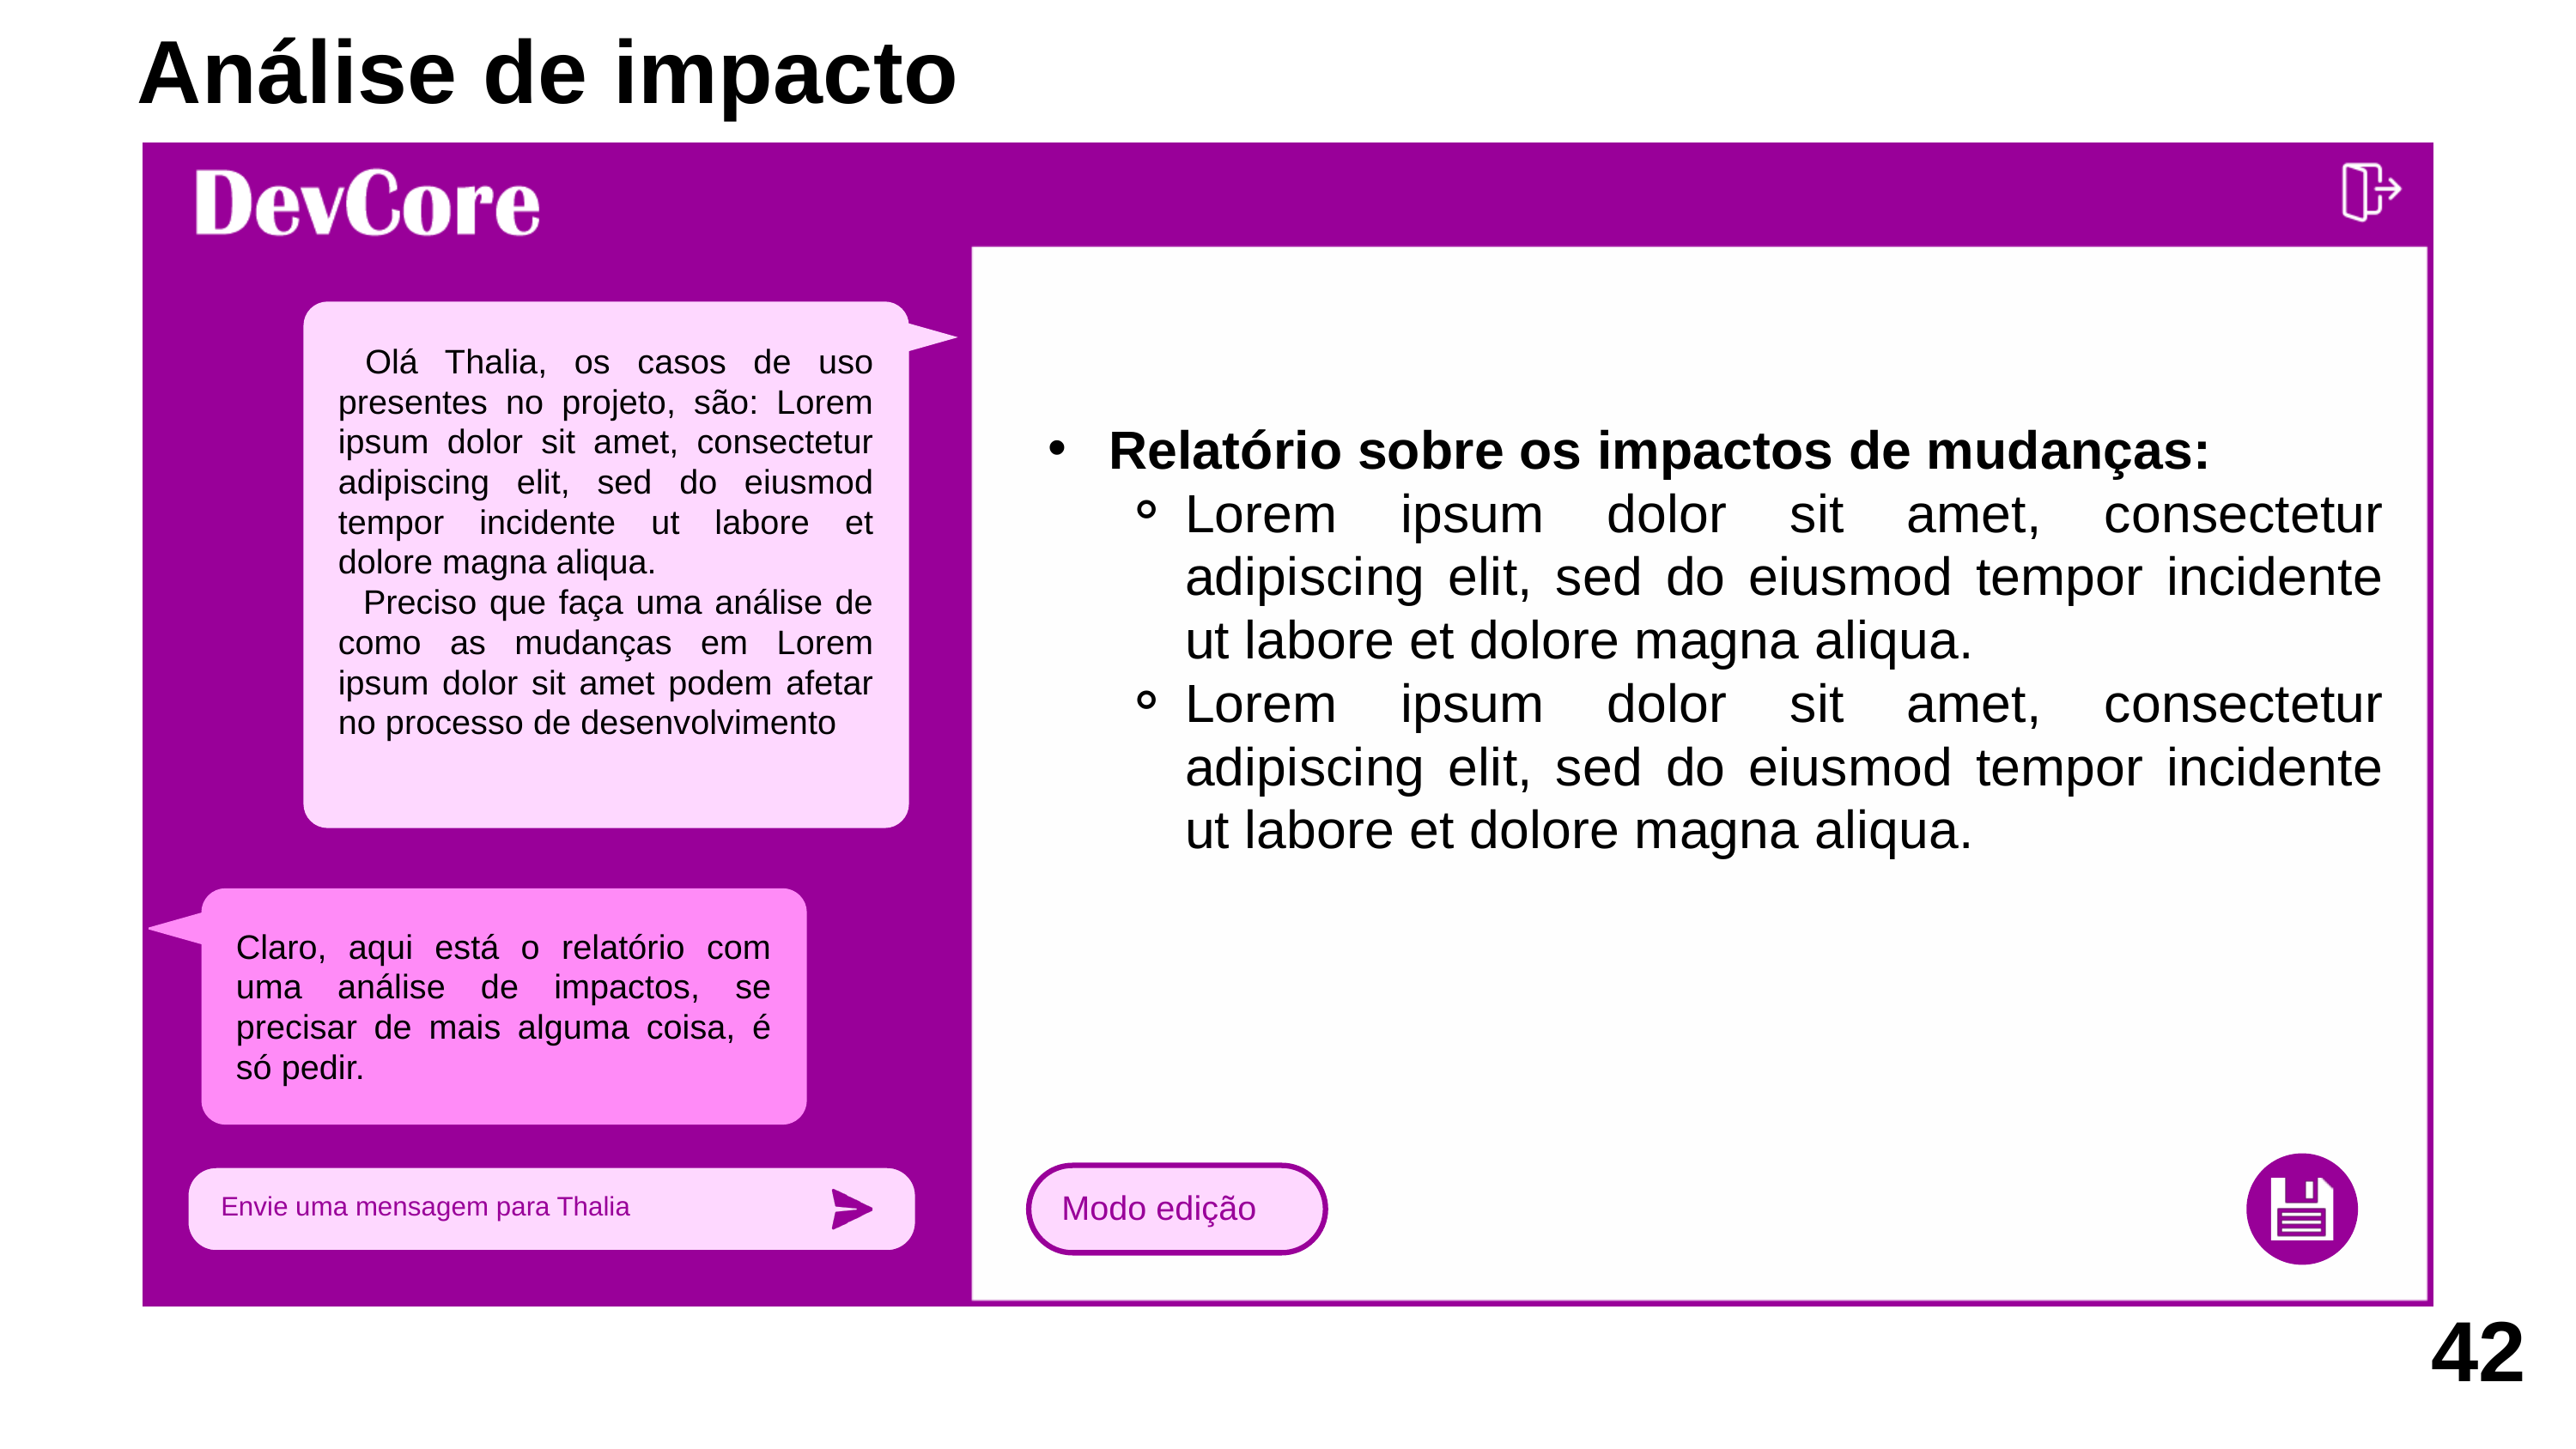

Análise de impacto

 Olá Thalia, os casos de uso presentes no projeto, são: Lorem ipsum dolor sit amet, consectetur adipiscing elit, sed do eiusmod tempor incidente ut labore et dolore magna aliqua.
  Preciso que faça uma análise de como as mudanças em Lorem ipsum dolor sit amet podem afetar no processo de desenvolvimento
 Relatório sobre os impactos de mudanças:
Lorem ipsum dolor sit amet, consectetur adipiscing elit, sed do eiusmod tempor incidente ut labore et dolore magna aliqua.
Lorem ipsum dolor sit amet, consectetur adipiscing elit, sed do eiusmod tempor incidente ut labore et dolore magna aliqua.

Claro, aqui está o relatório com uma análise de impactos, se precisar de mais alguma coisa, é só pedir.

Envie uma mensagem para Thalia
Modo edição

42